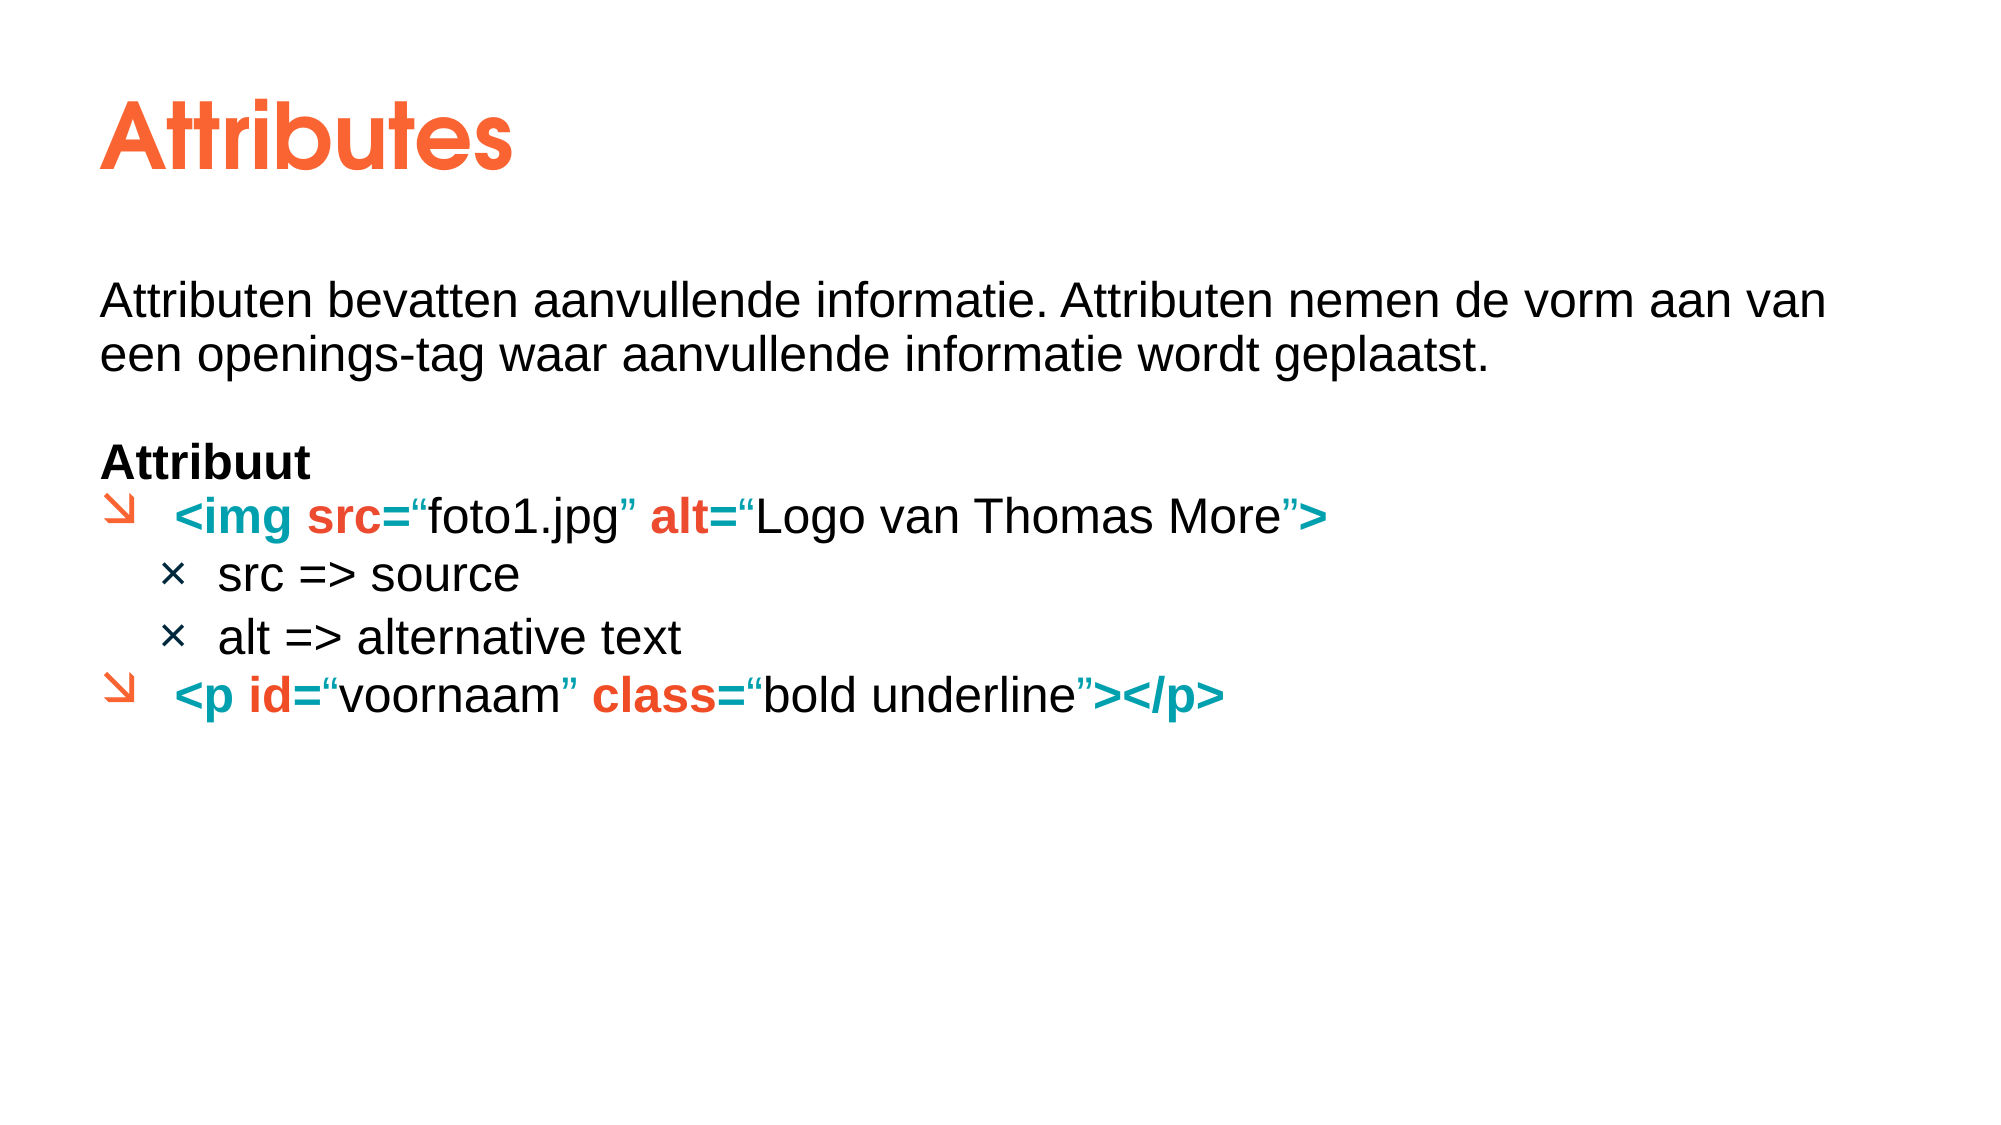

# Attributes
Attributen bevatten aanvullende informatie. Attributen nemen de vorm aan van een openings-tag waar aanvullende informatie wordt geplaatst.

Attribuut
<img src=“foto1.jpg” alt=“Logo van Thomas More”>
src => source
alt => alternative text
<p id=“voornaam” class=“bold underline”></p>